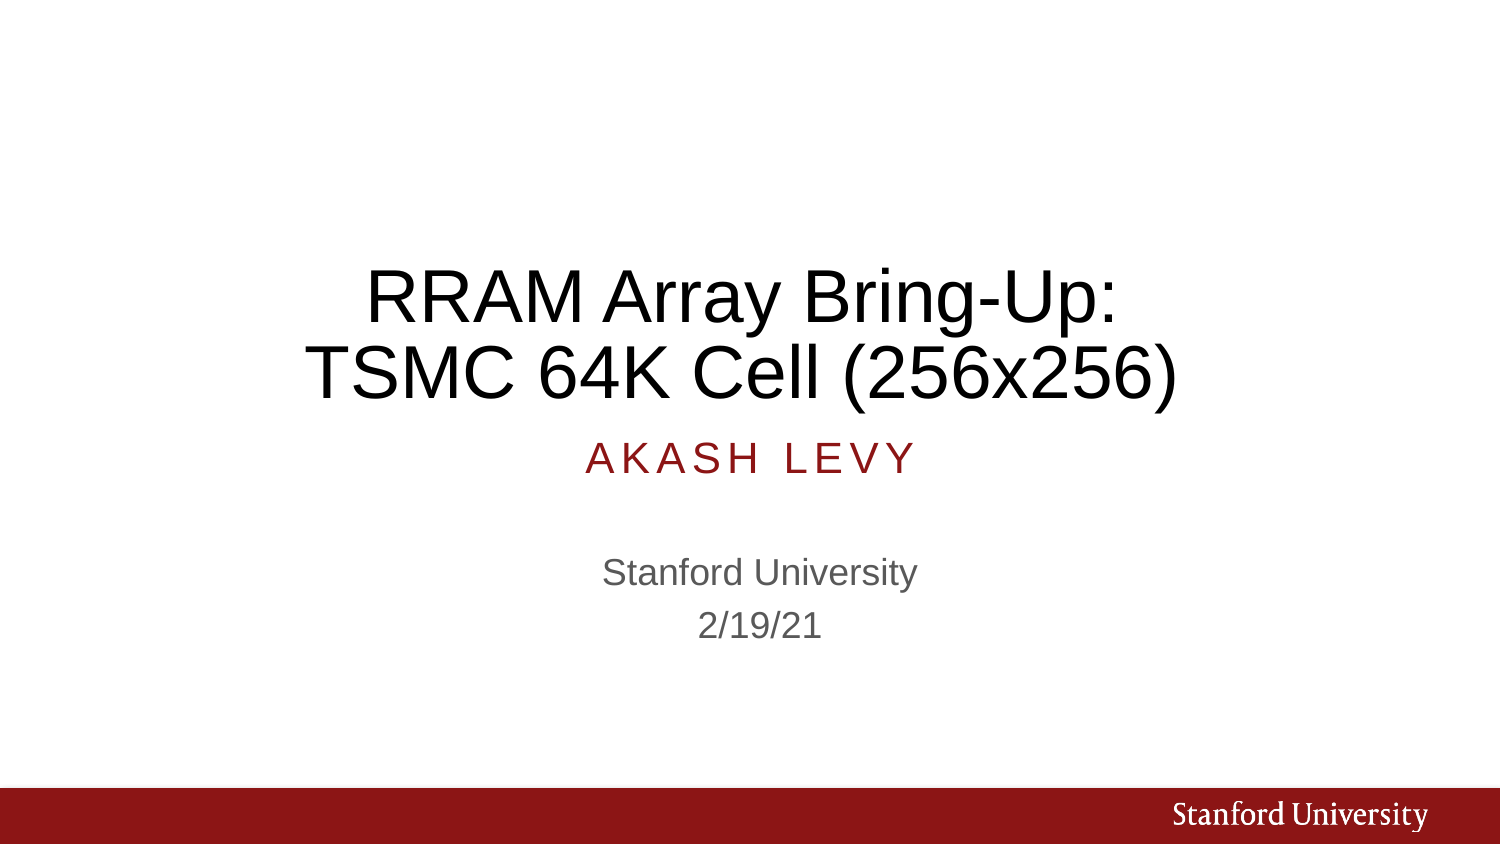

# RRAM Array Bring-Up: TSMC 64K Cell (256x256)
Akash Levy
Stanford University
2/19/21